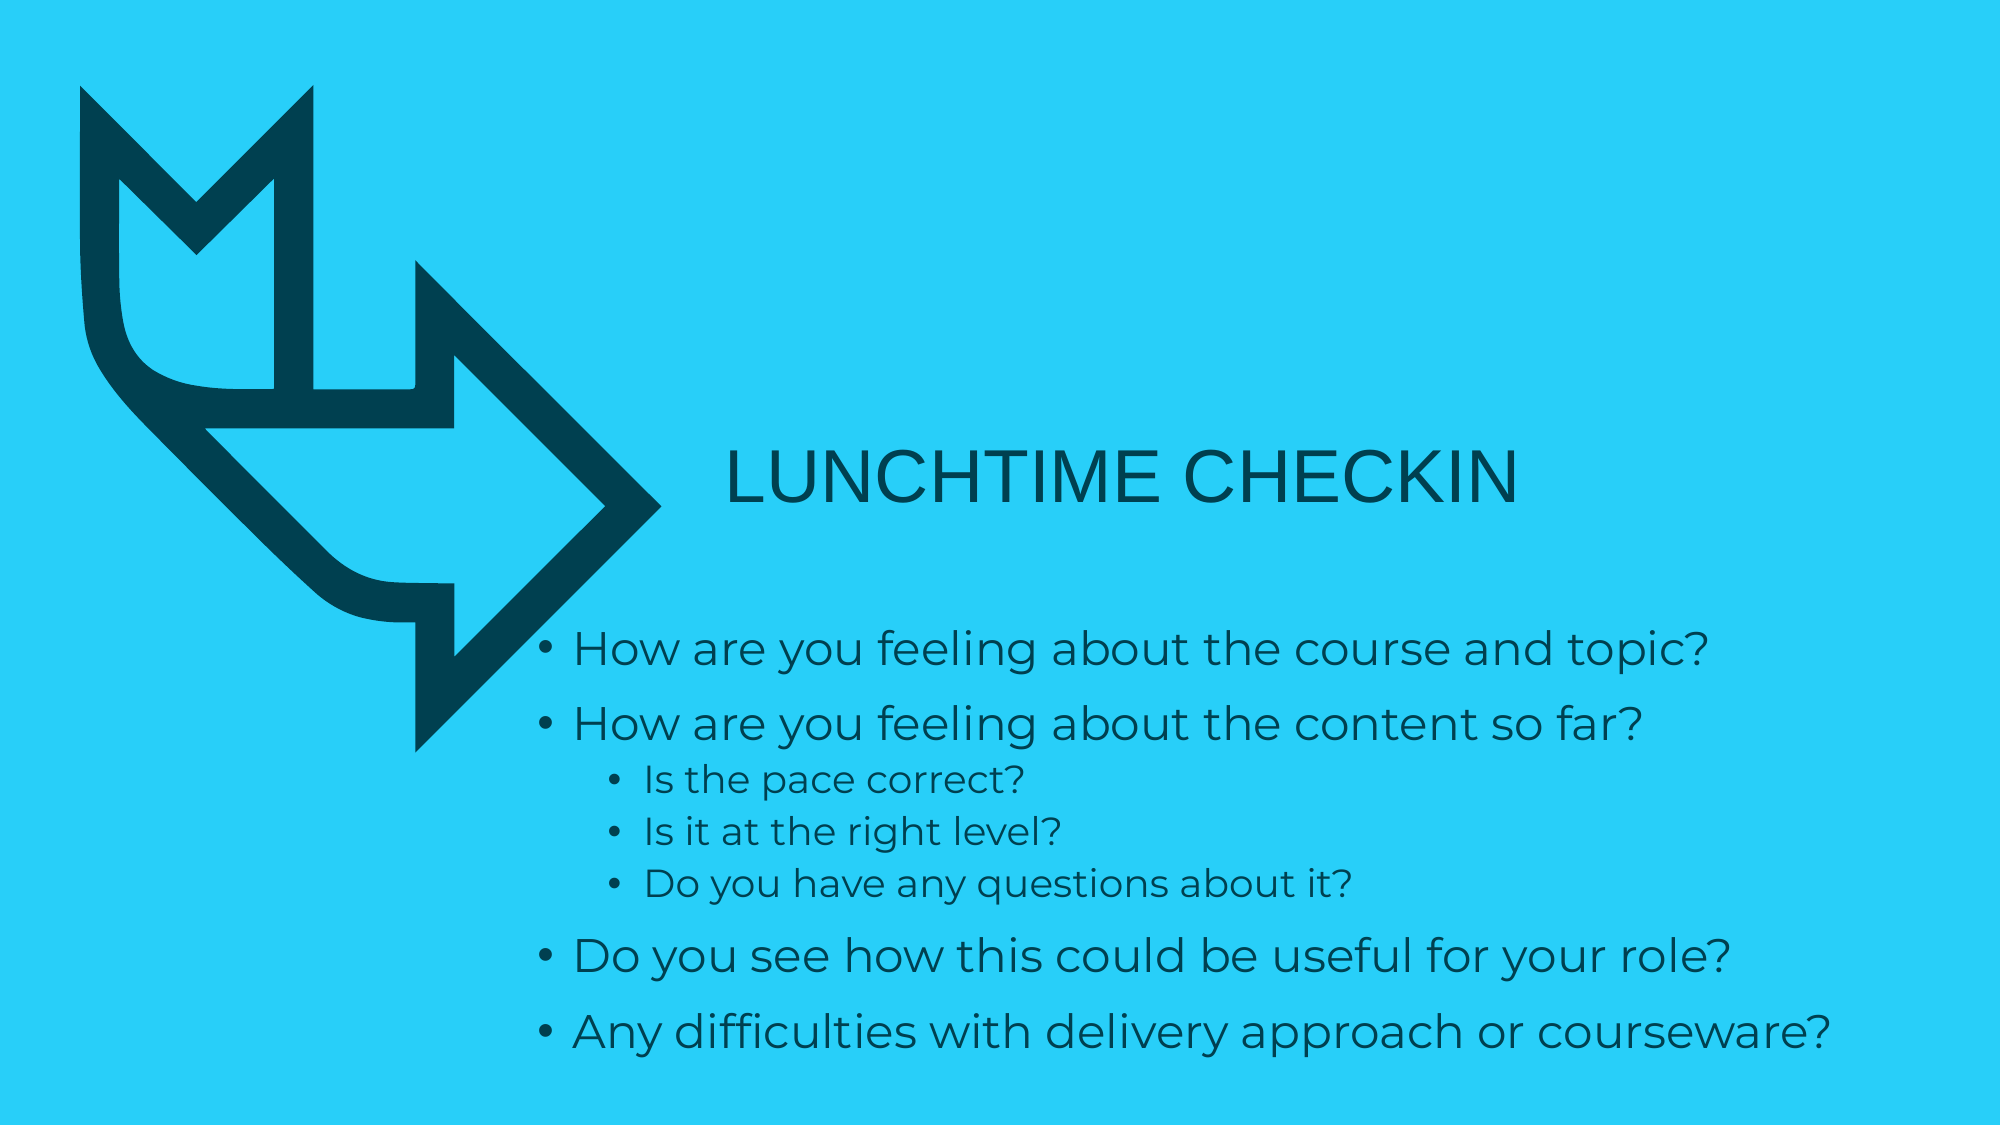

# LUNCHTIME CHECKIN
How are you feeling about the course and topic?
How are you feeling about the content so far?
Is the pace correct?
Is it at the right level?
Do you have any questions about it?
Do you see how this could be useful for your role?
Any difficulties with delivery approach or courseware?